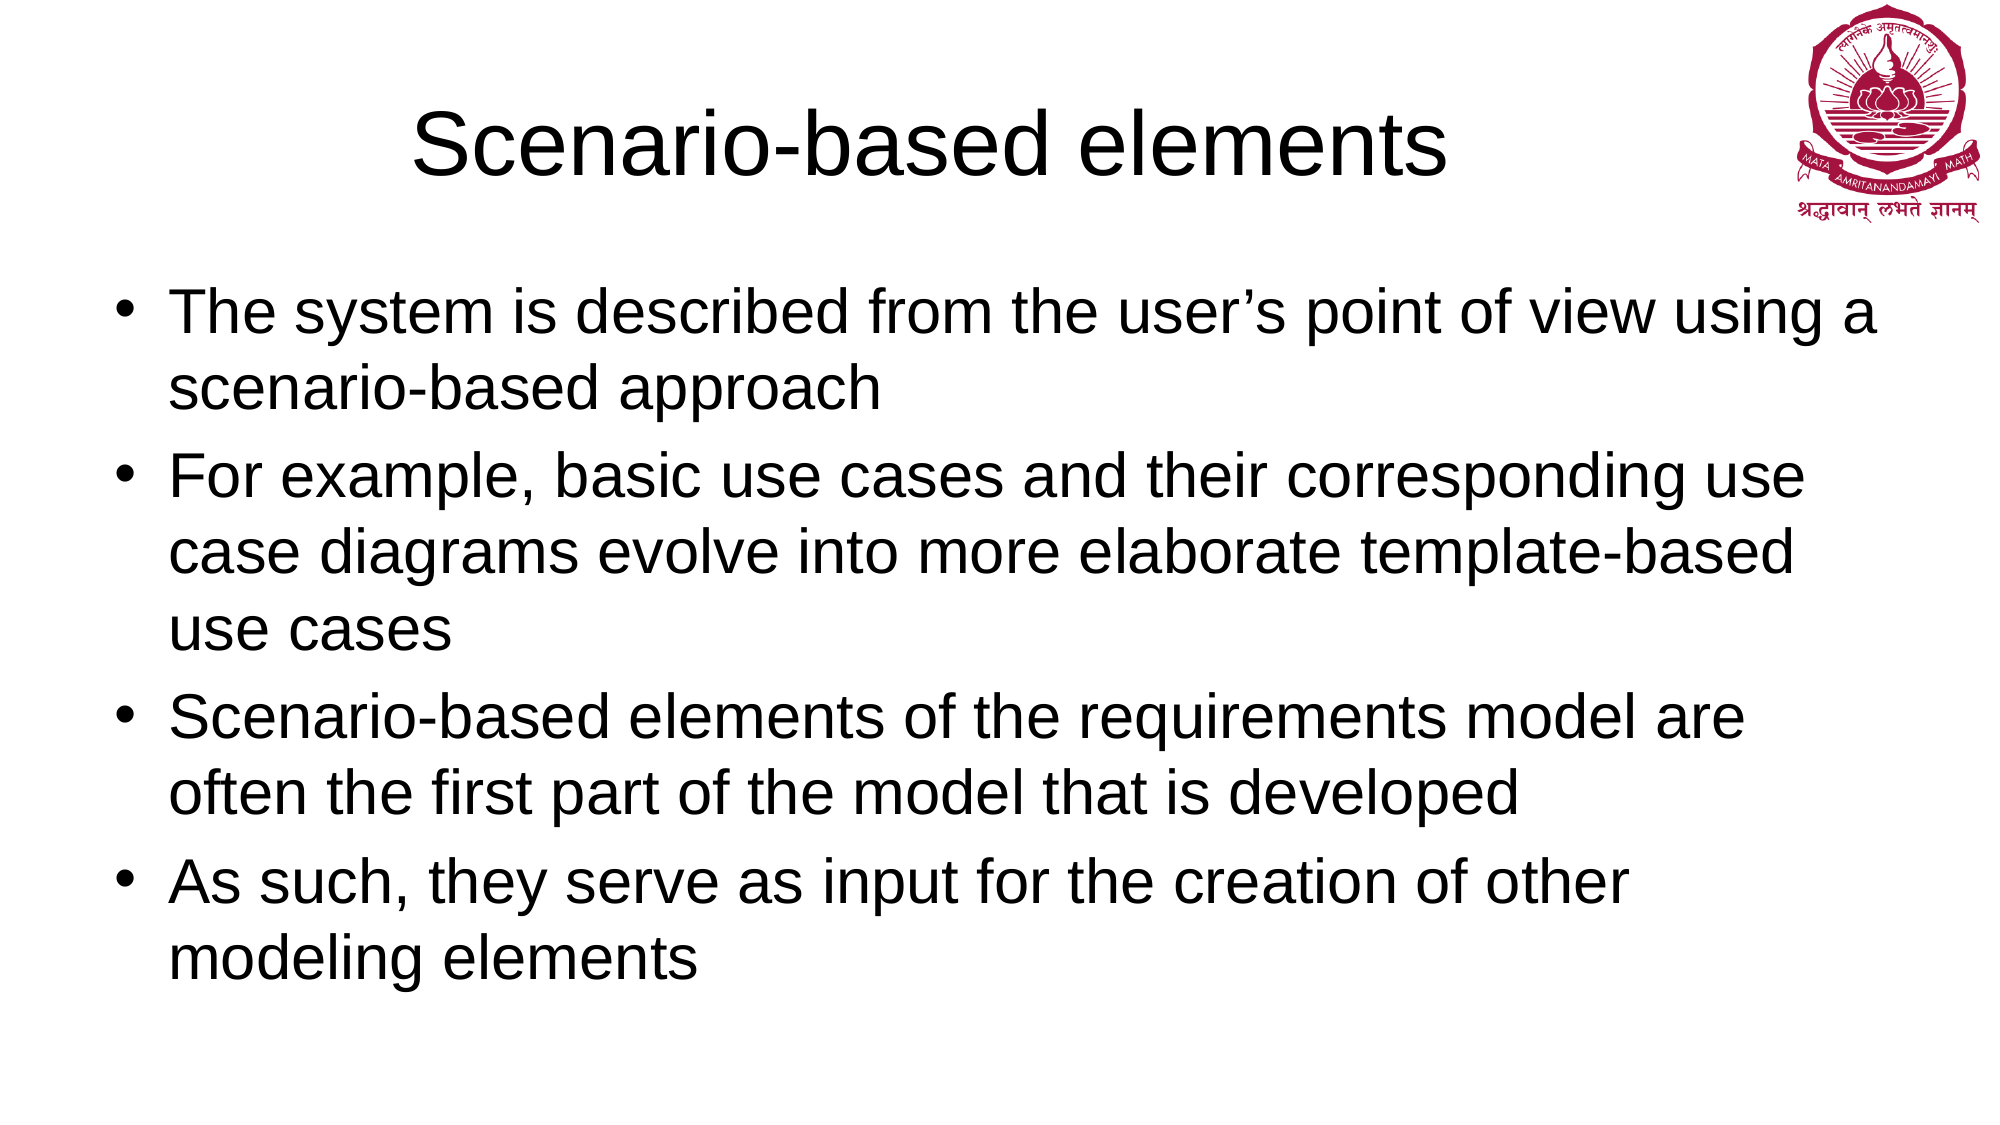

# Scenario-based elements
The system is described from the user’s point of view using a scenario-based approach
For example, basic use cases and their corresponding use case diagrams evolve into more elaborate template-based use cases
Scenario-based elements of the requirements model are often the first part of the model that is developed
As such, they serve as input for the creation of other modeling elements